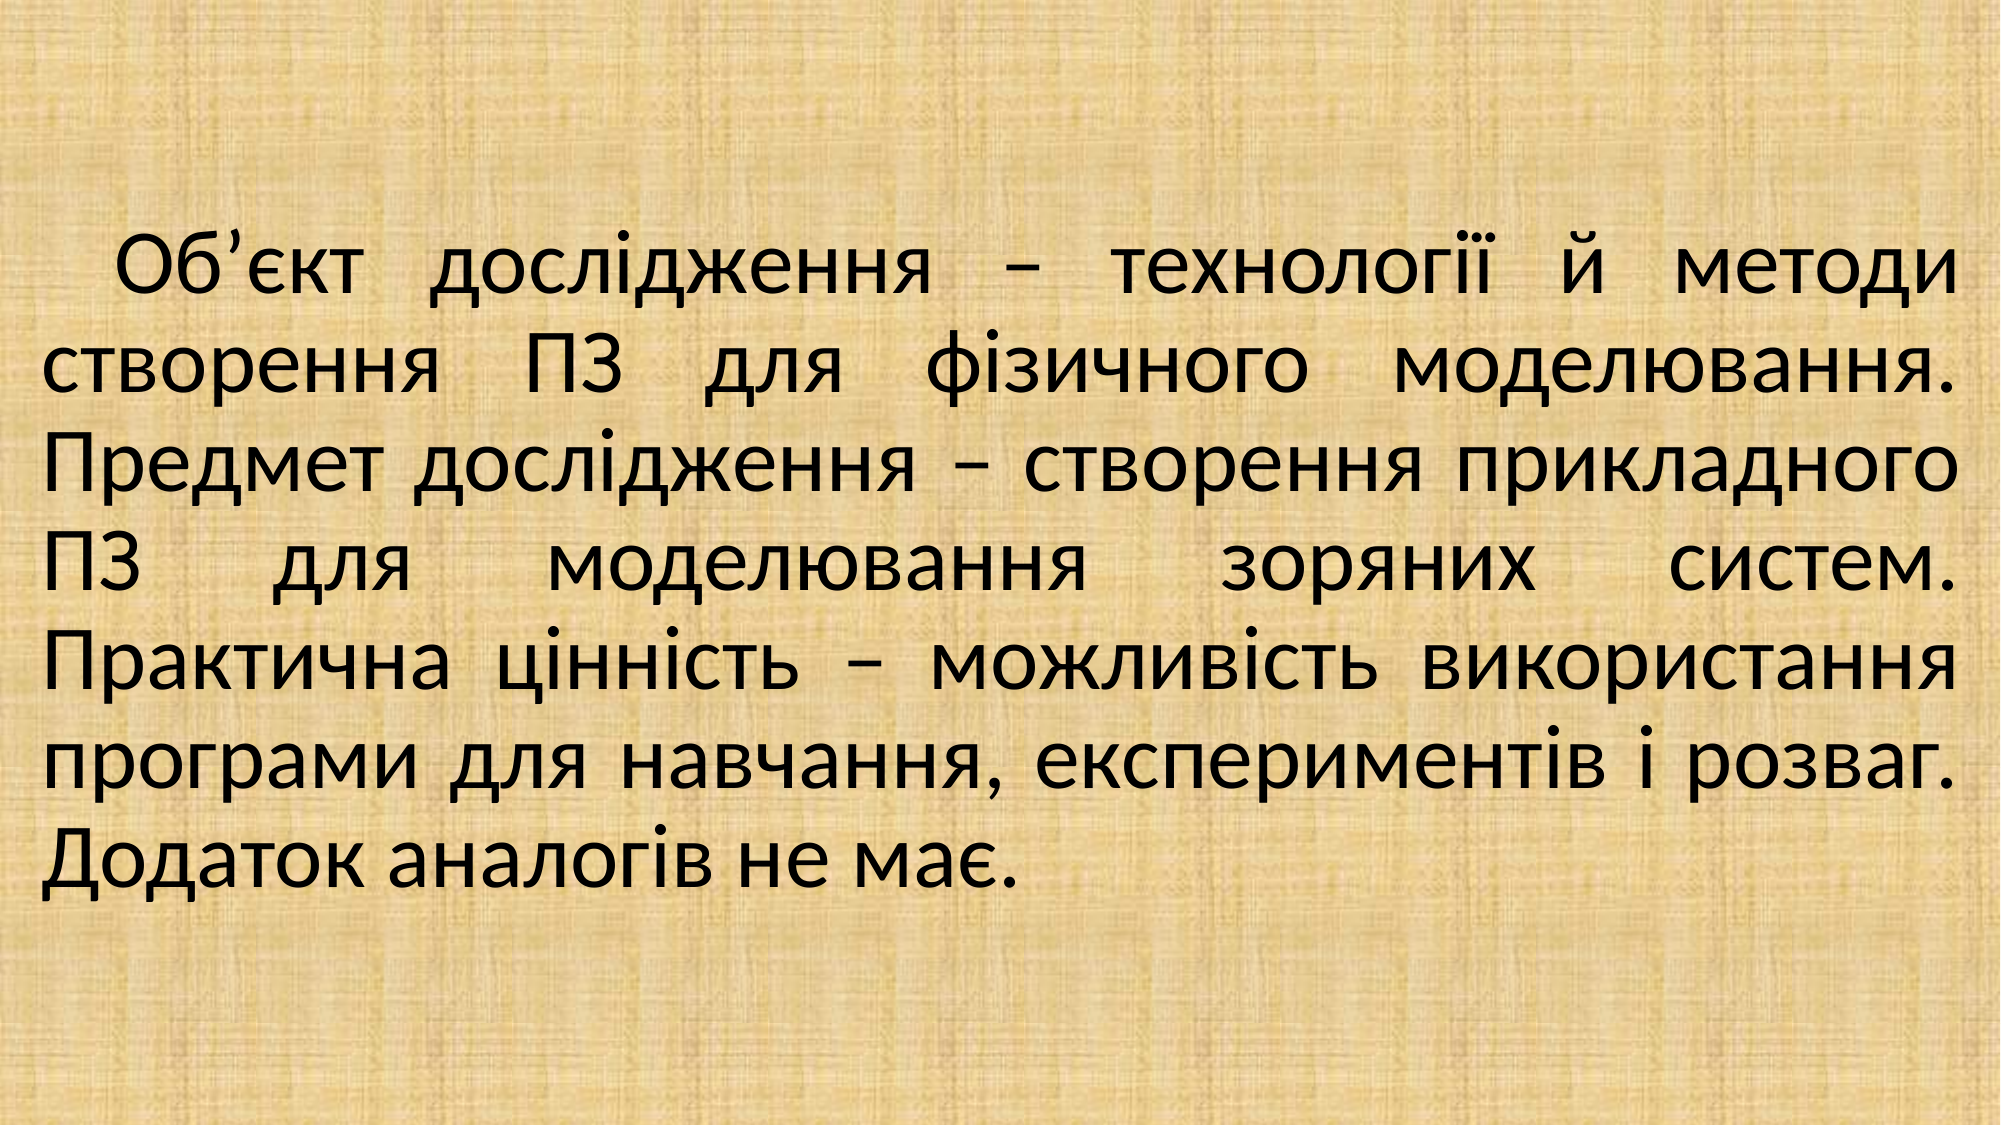

# Об’єкт дослідження – технології й методи створення ПЗ для фізичного моделювання. Предмет дослідження – створення прикладного ПЗ для моделювання зоряних систем. Практична цінність – можливість використання програми для навчання, експериментів і розваг. Додаток аналогів не має.